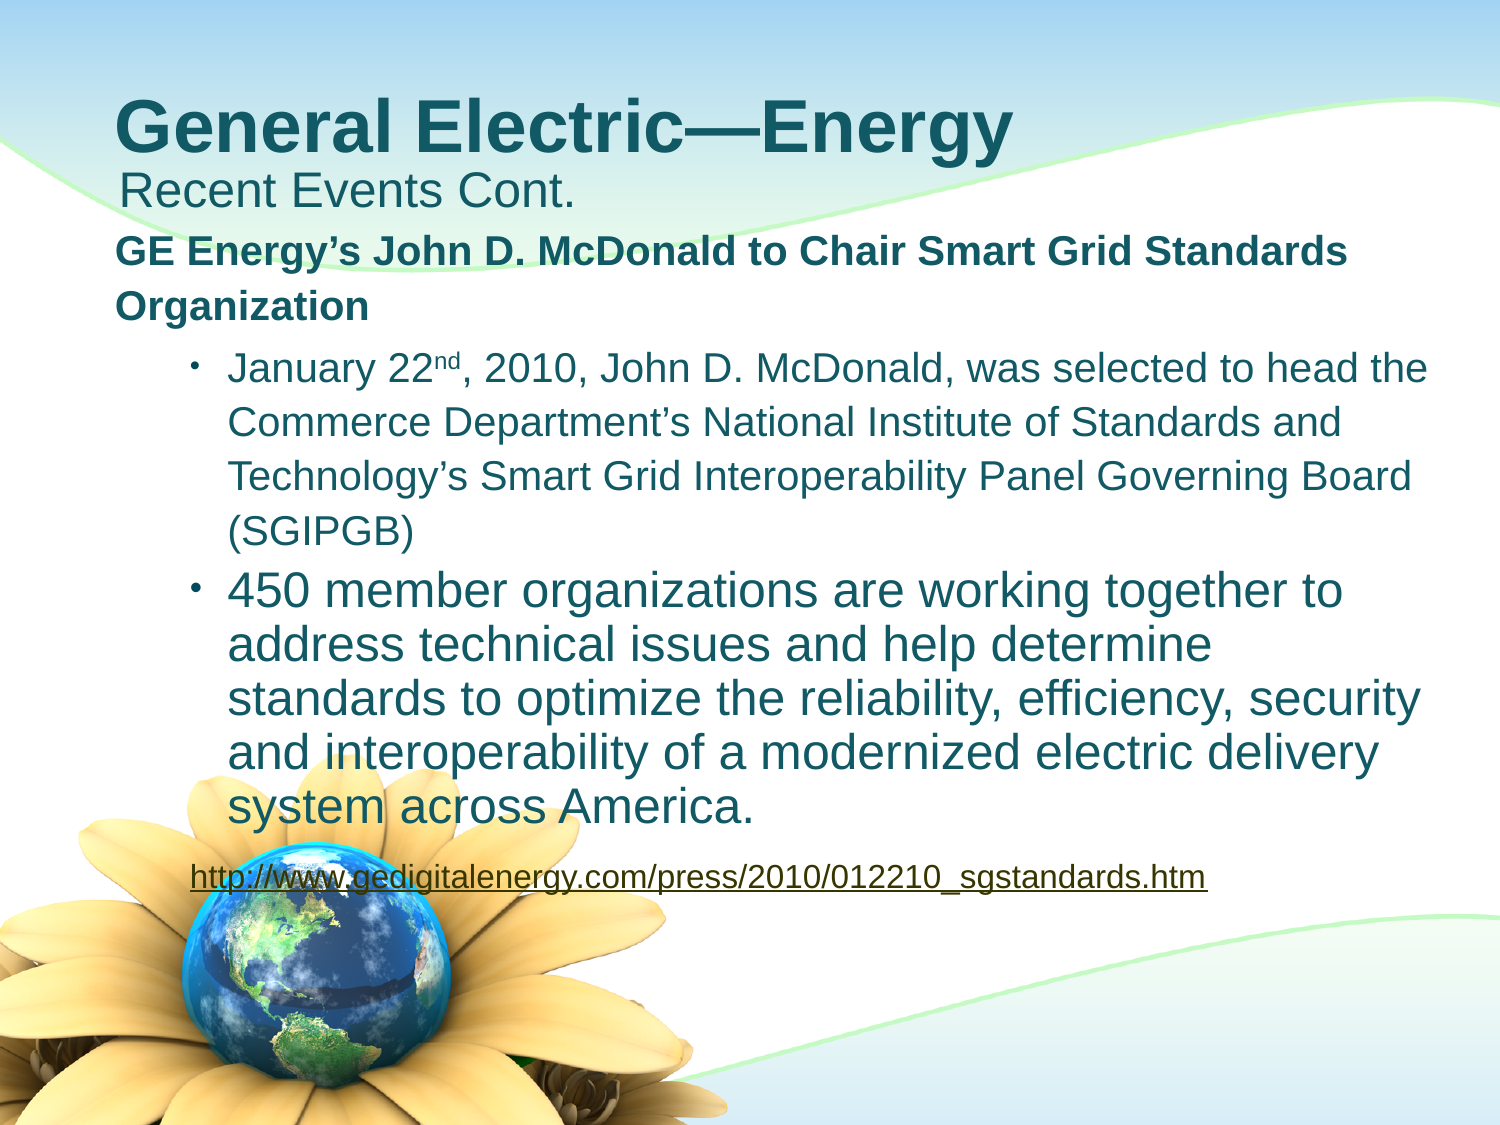

# General Electric—Energy
Recent Events Cont.
GE Energy’s John D. McDonald to Chair Smart Grid Standards Organization
January 22nd, 2010, John D. McDonald, was selected to head the Commerce Department’s National Institute of Standards and Technology’s Smart Grid Interoperability Panel Governing Board (SGIPGB)
450 member organizations are working together to address technical issues and help determine standards to optimize the reliability, efficiency, security and interoperability of a modernized electric delivery system across America.
http://www.gedigitalenergy.com/press/2010/012210_sgstandards.htm